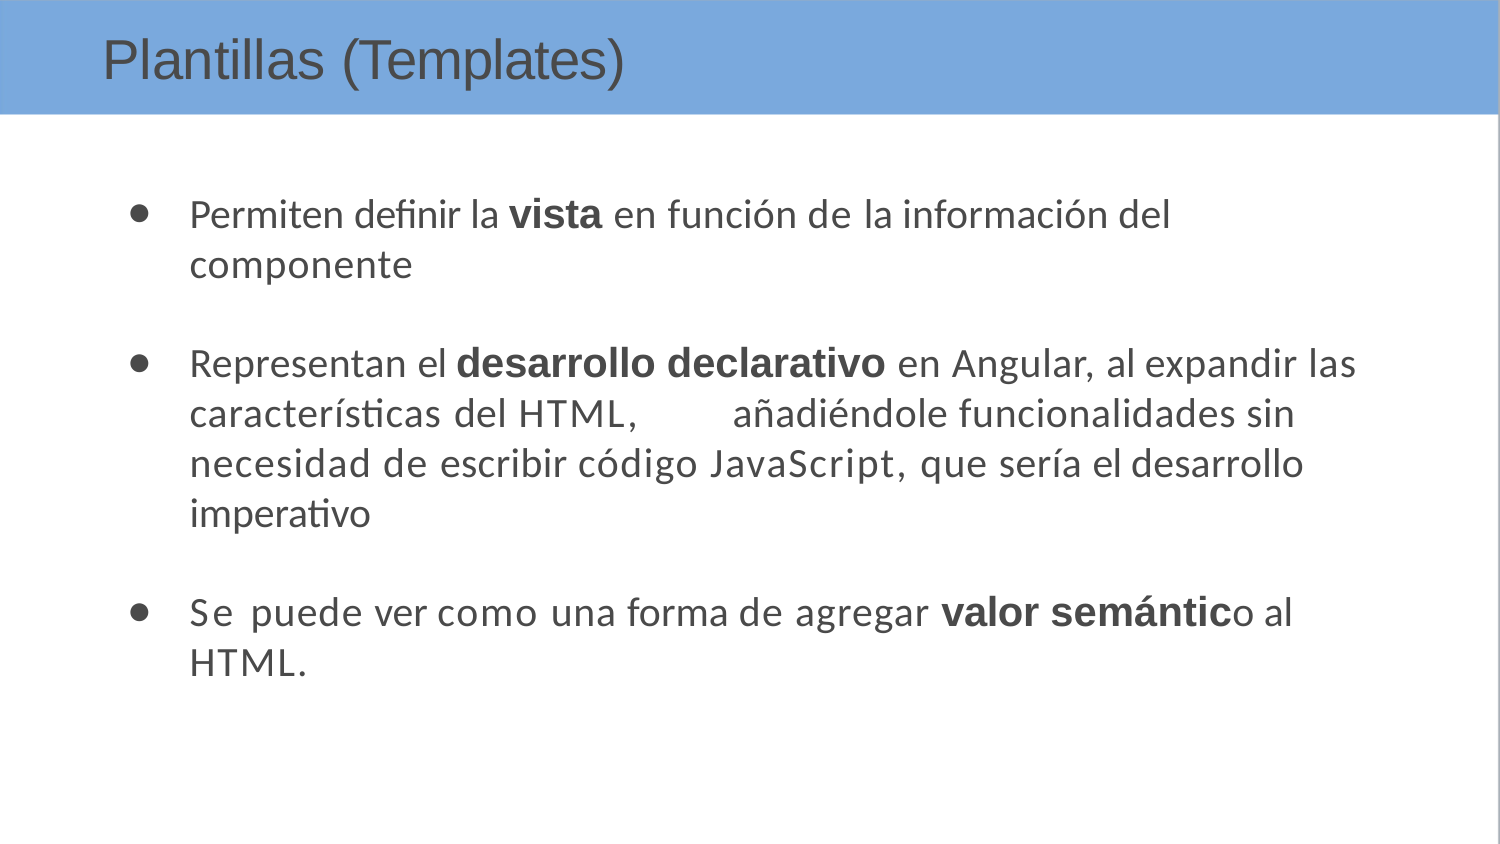

# Plantillas (Templates)
Permiten definir la vista en función de la información del  componente

Representan el desarrollo declarativo en Angular, al expandir las  características del HTML,	añadiéndole funcionalidades sin  necesidad de escribir código JavaScript, que sería el desarrollo  imperativo

Se puede ver como una forma de agregar valor semántico al  HTML.